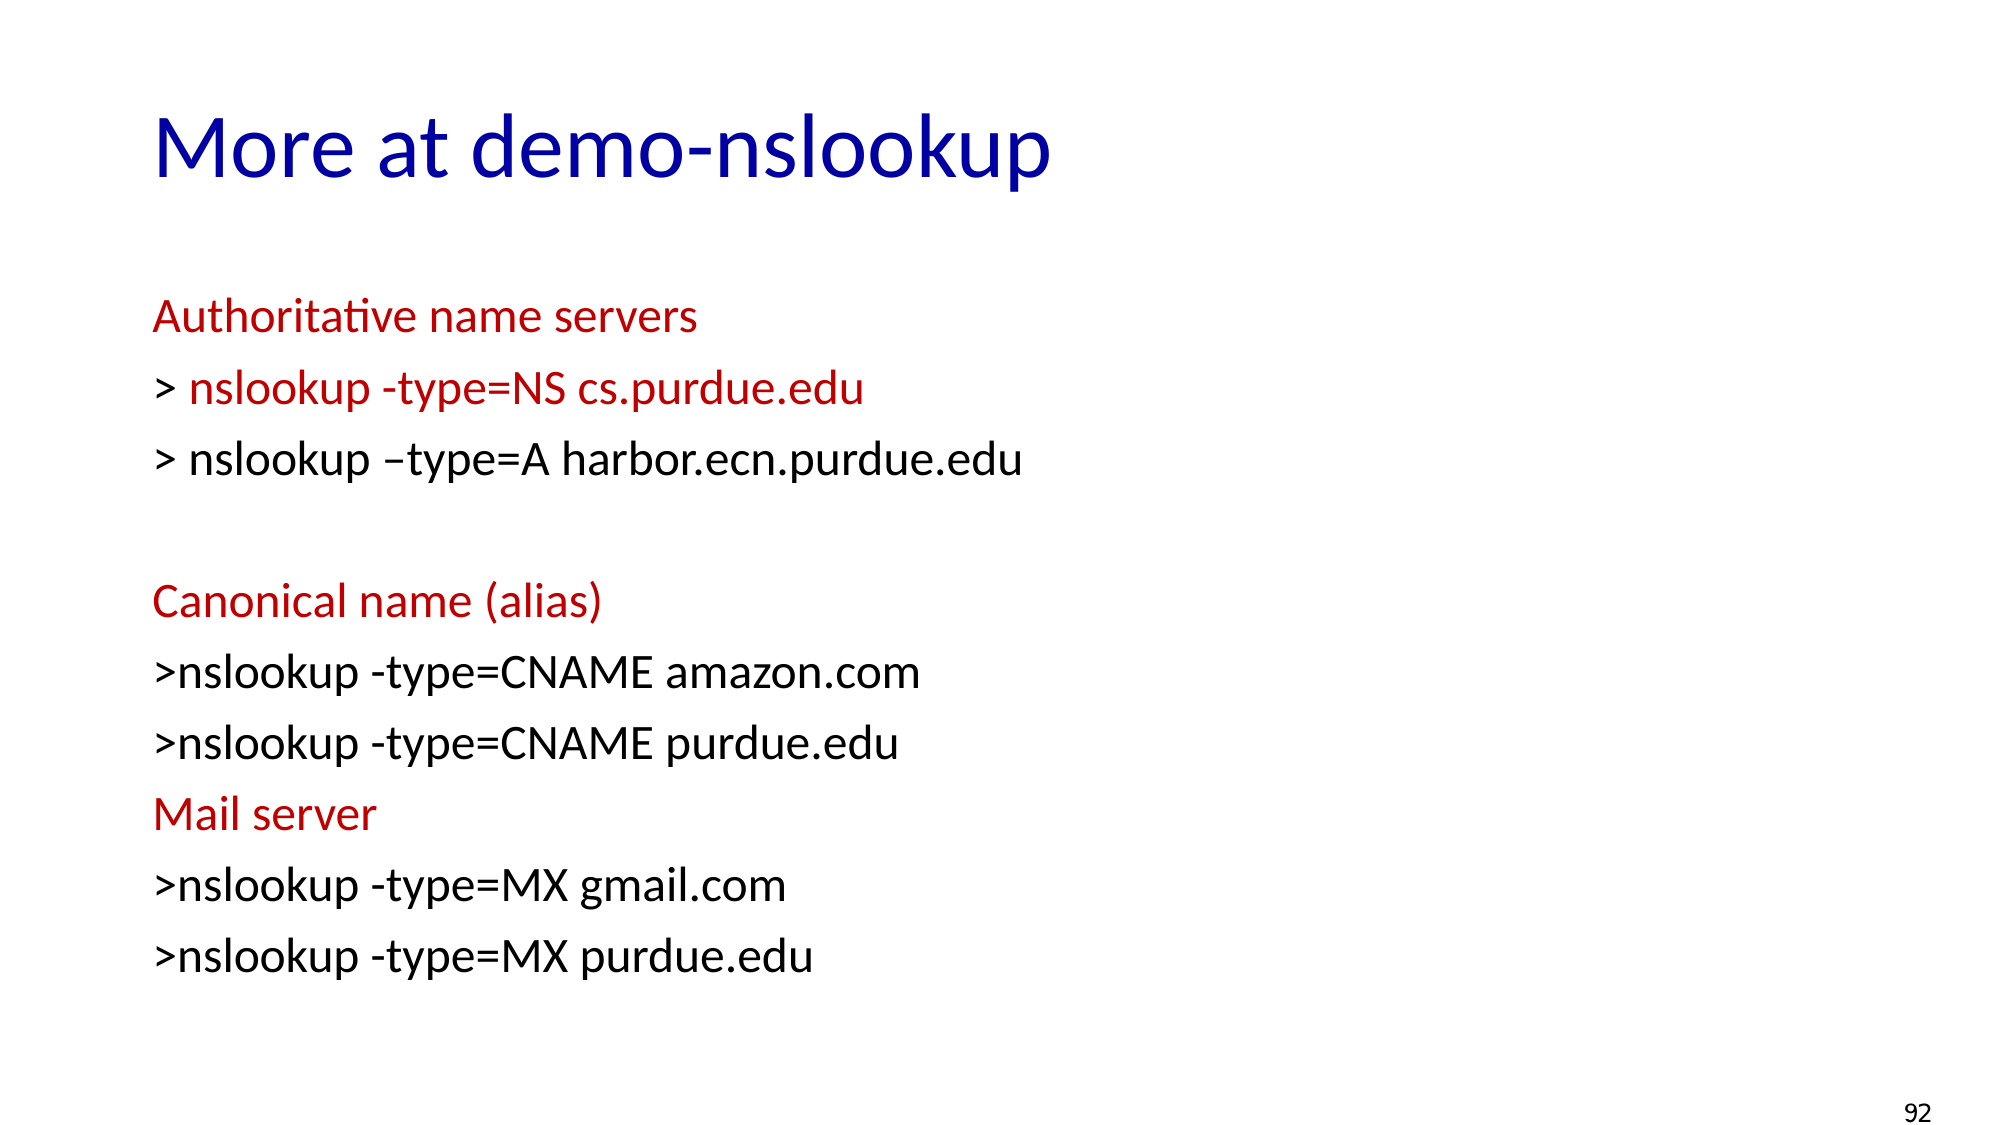

# More at demo-nslookup
Authoritative name servers
> nslookup -type=NS cs.purdue.edu
> nslookup –type=A harbor.ecn.purdue.edu

Canonical name (alias)
>nslookup -type=CNAME amazon.com
>nslookup -type=CNAME purdue.edu
Mail server
>nslookup -type=MX gmail.com
>nslookup -type=MX purdue.edu

92